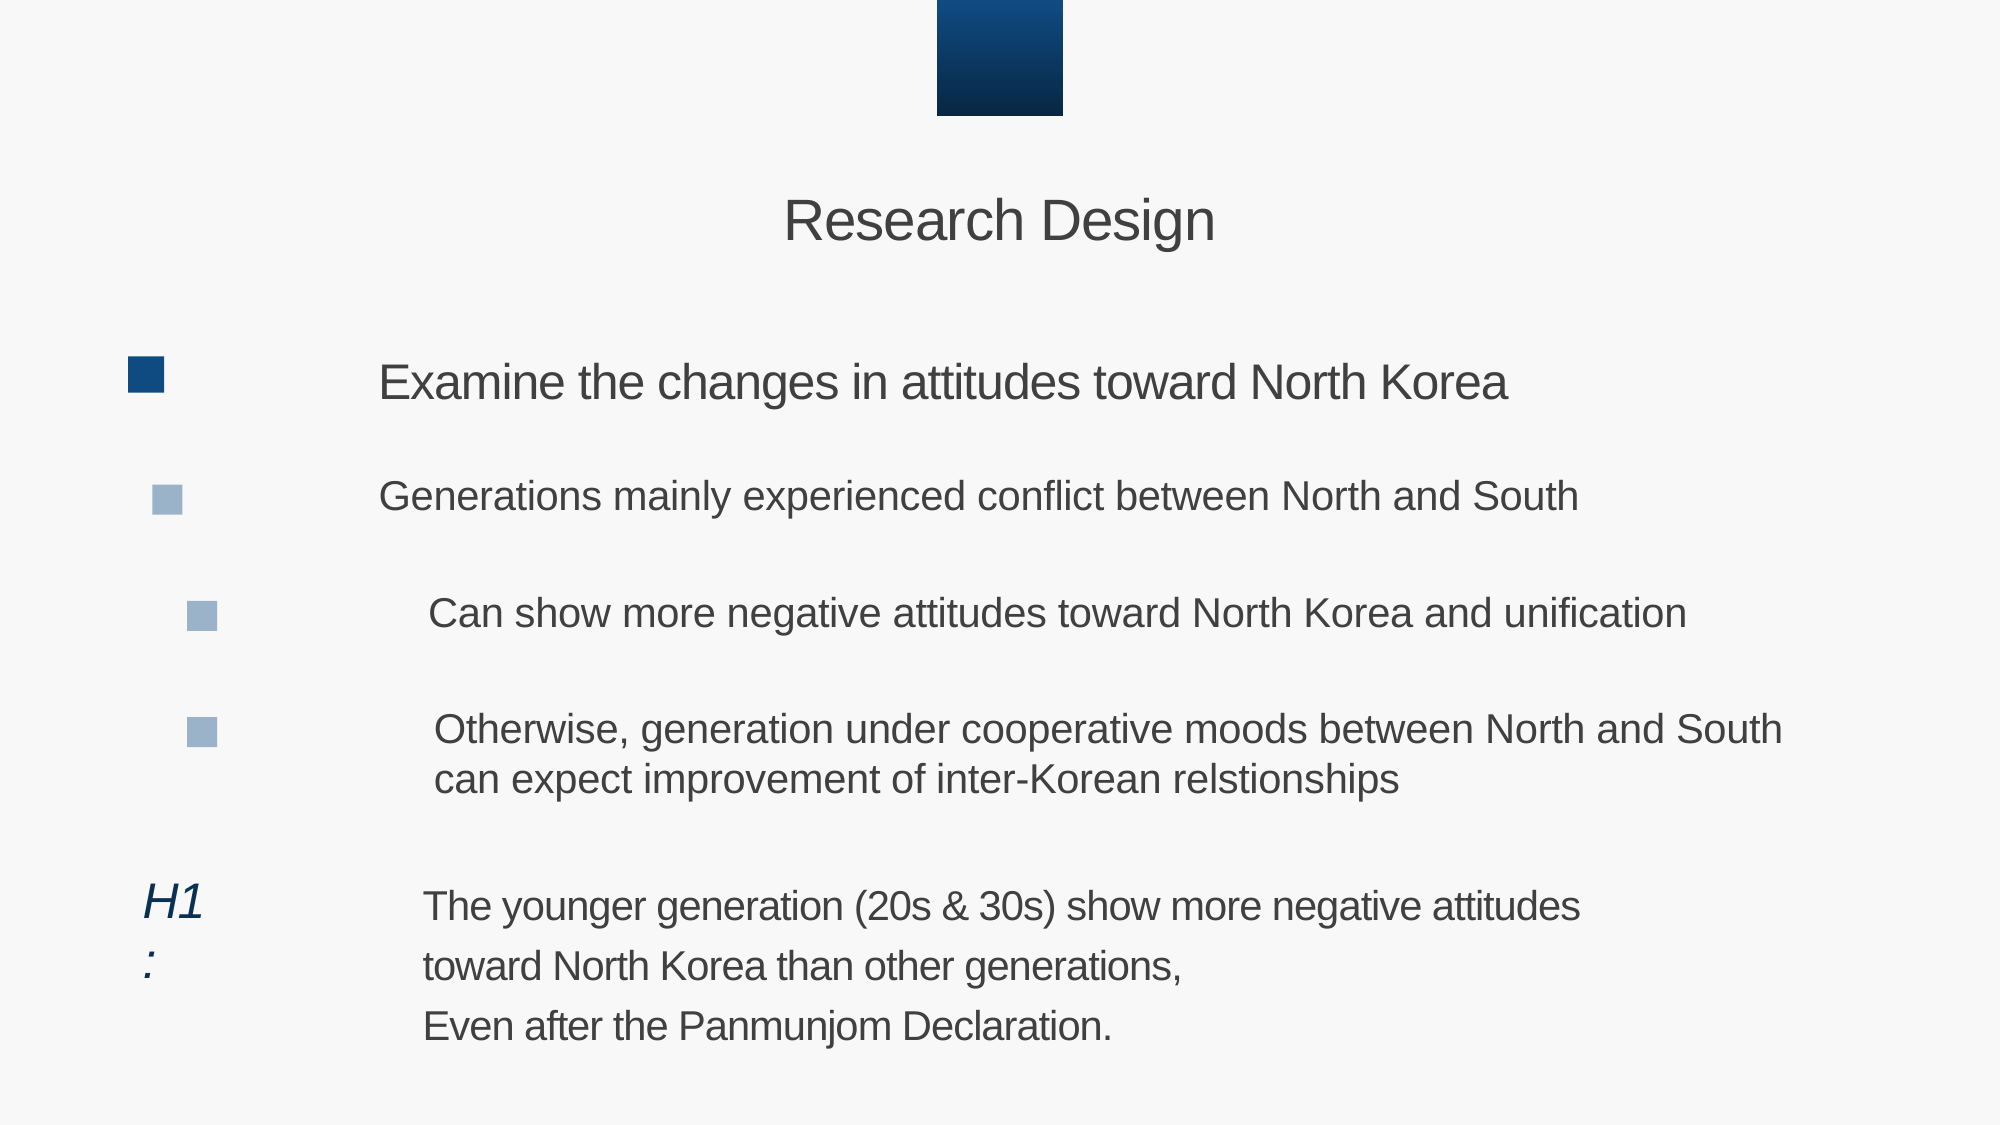

03
Research Design
Examine the changes in attitudes toward North Korea

Generations mainly experienced conflict between North and South

Can show more negative attitudes toward North Korea and unification

Otherwise, generation under cooperative moods between North and South
can expect improvement of inter-Korean relstionships

H1:
The younger generation (20s & 30s) show more negative attitudes
toward North Korea than other generations,
Even after the Panmunjom Declaration.